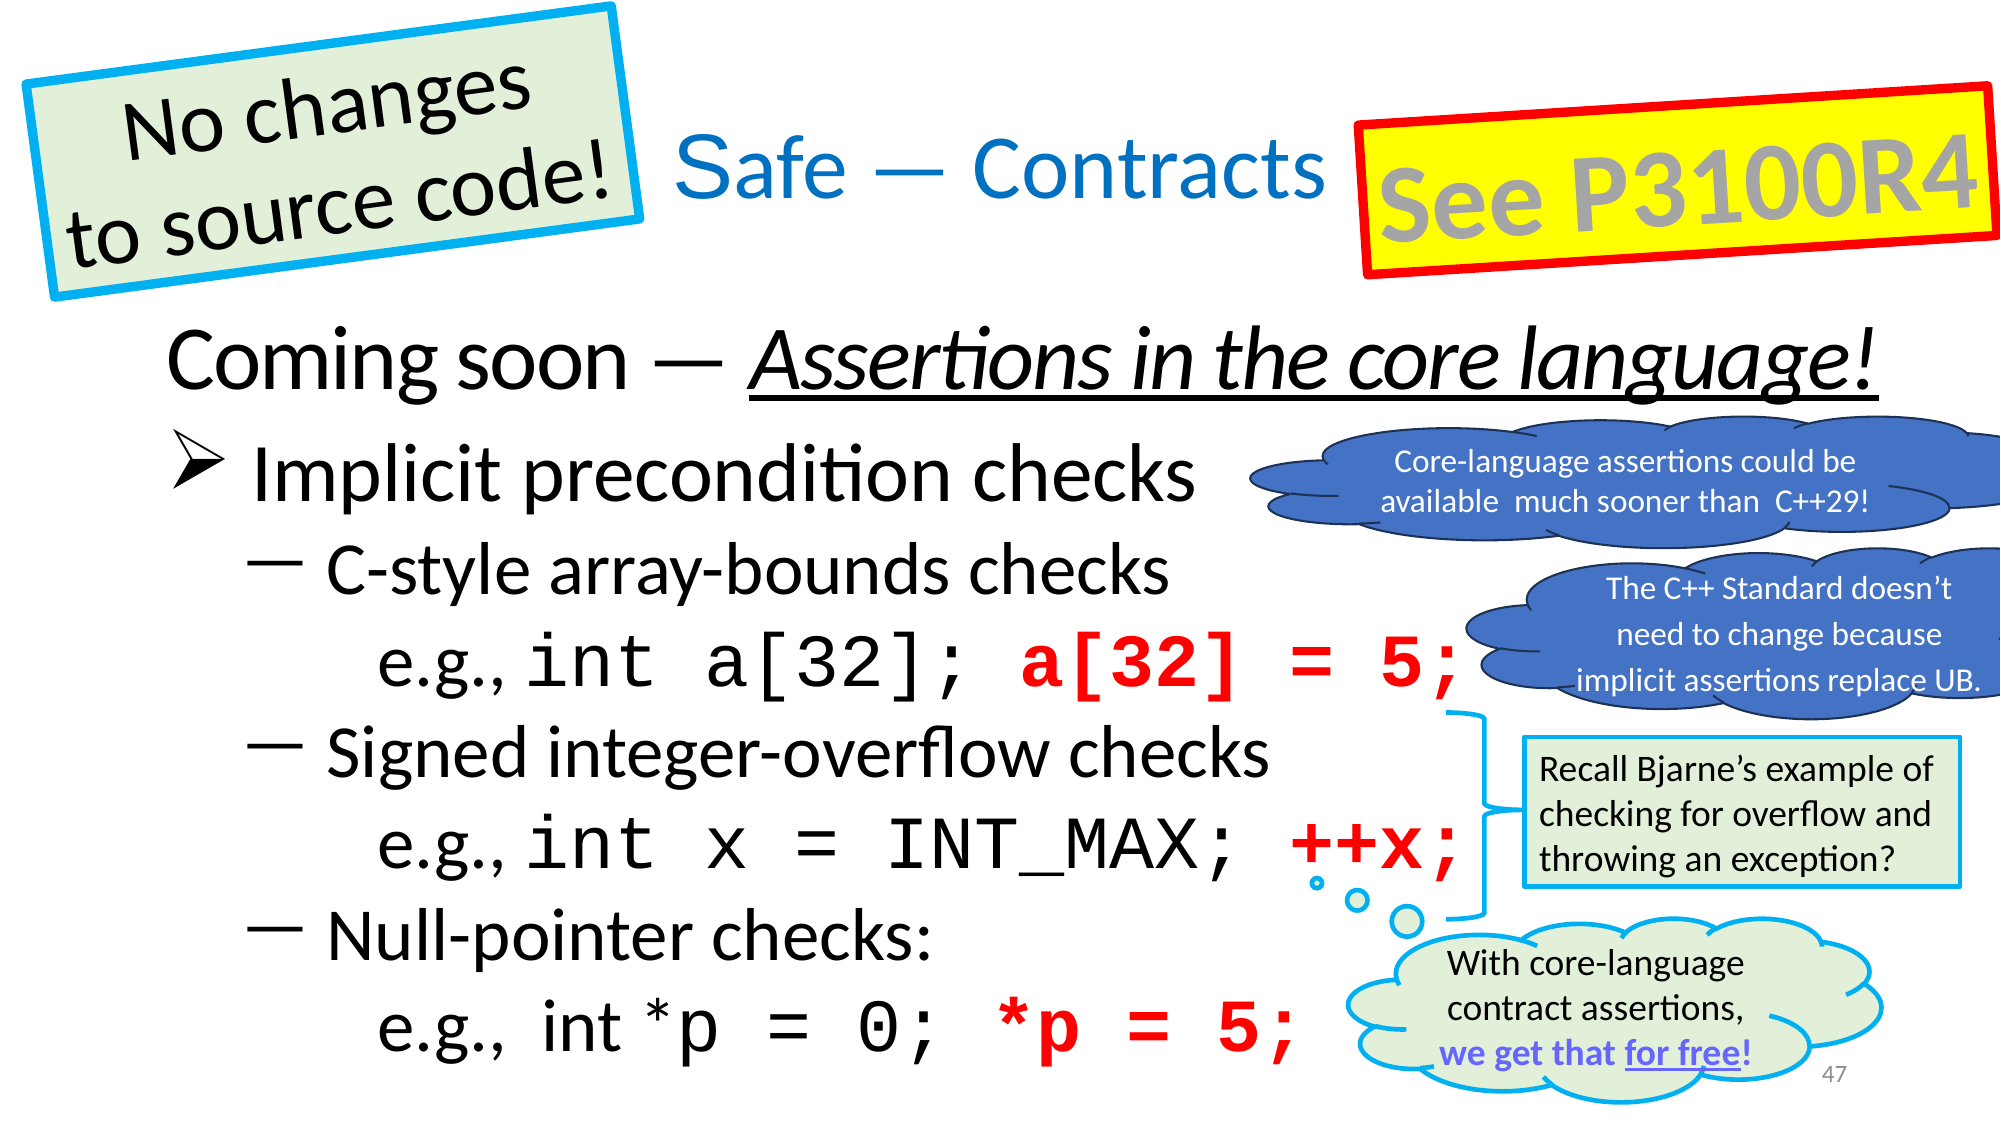

No changes
to source code!
# Safe — Contracts
See P3100R4
Coming soon — Assertions in the core language!
 Implicit precondition checks
 C-style array-bounds checks
        e.g., int a[32]; a[32] = 5;
 Signed integer-overflow checks
        e.g., int x = INT_MAX; ++x;
 Null-pointer checks:
        e.g.,  int *p = 0; *p = 5;

Core-language assertions could be available  much sooner than  C++29!
The C++ Standard doesn’t need to change because implicit assertions replace UB.

Recall Bjarne’s example of checking for overflow and throwing an exception?
With core-language contract assertions, we get that for free!
47